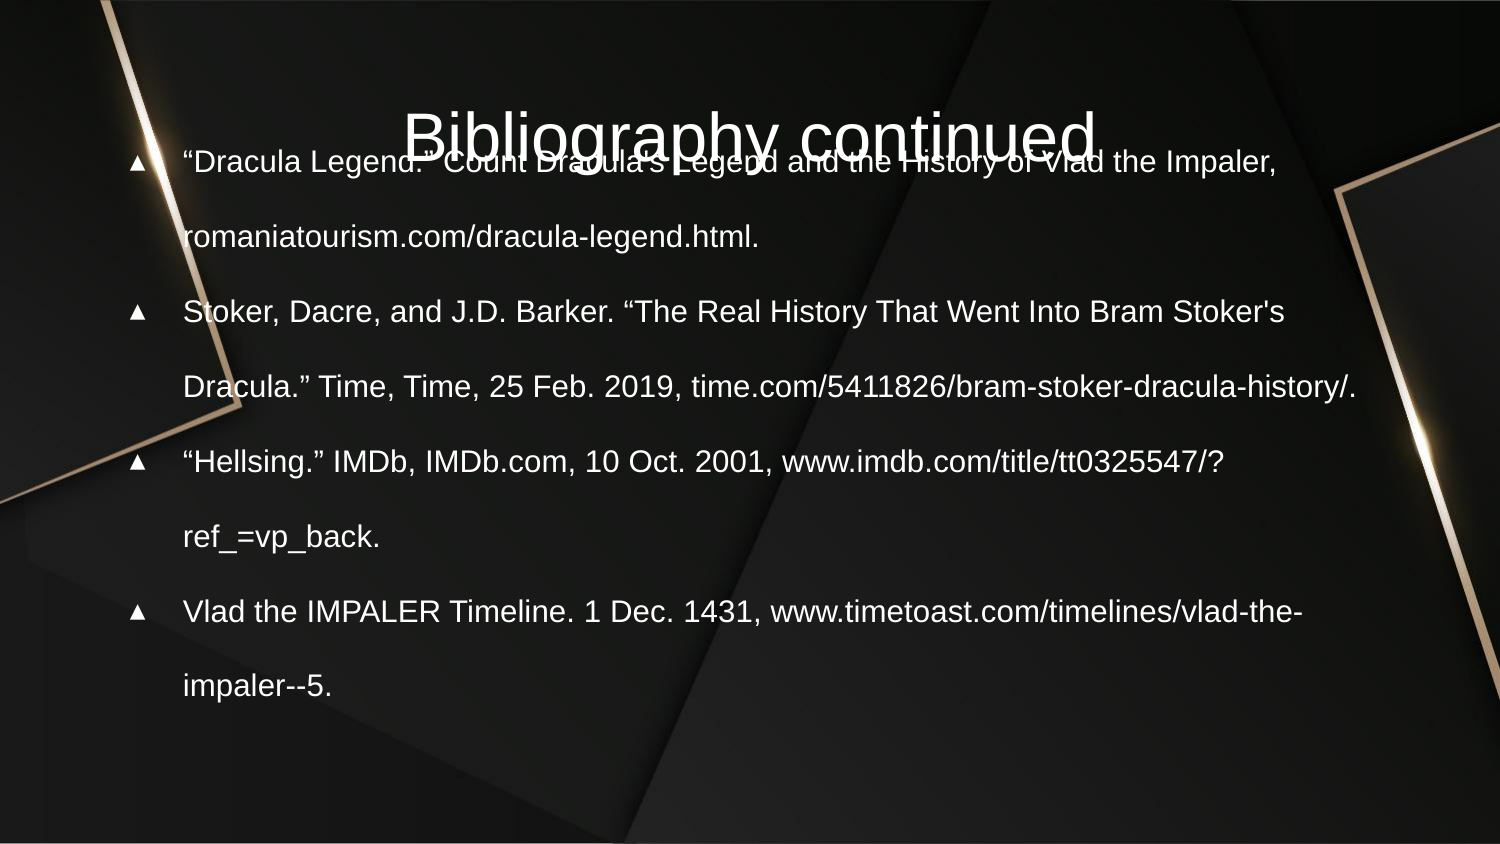

# Bibliography continued
“Dracula Legend.” Count Dracula's Legend and the History of Vlad the Impaler, romaniatourism.com/dracula-legend.html.
Stoker, Dacre, and J.D. Barker. “The Real History That Went Into Bram Stoker's Dracula.” Time, Time, 25 Feb. 2019, time.com/5411826/bram-stoker-dracula-history/.
“Hellsing.” IMDb, IMDb.com, 10 Oct. 2001, www.imdb.com/title/tt0325547/?ref_=vp_back.
Vlad the IMPALER Timeline. 1 Dec. 1431, www.timetoast.com/timelines/vlad-the-impaler--5.